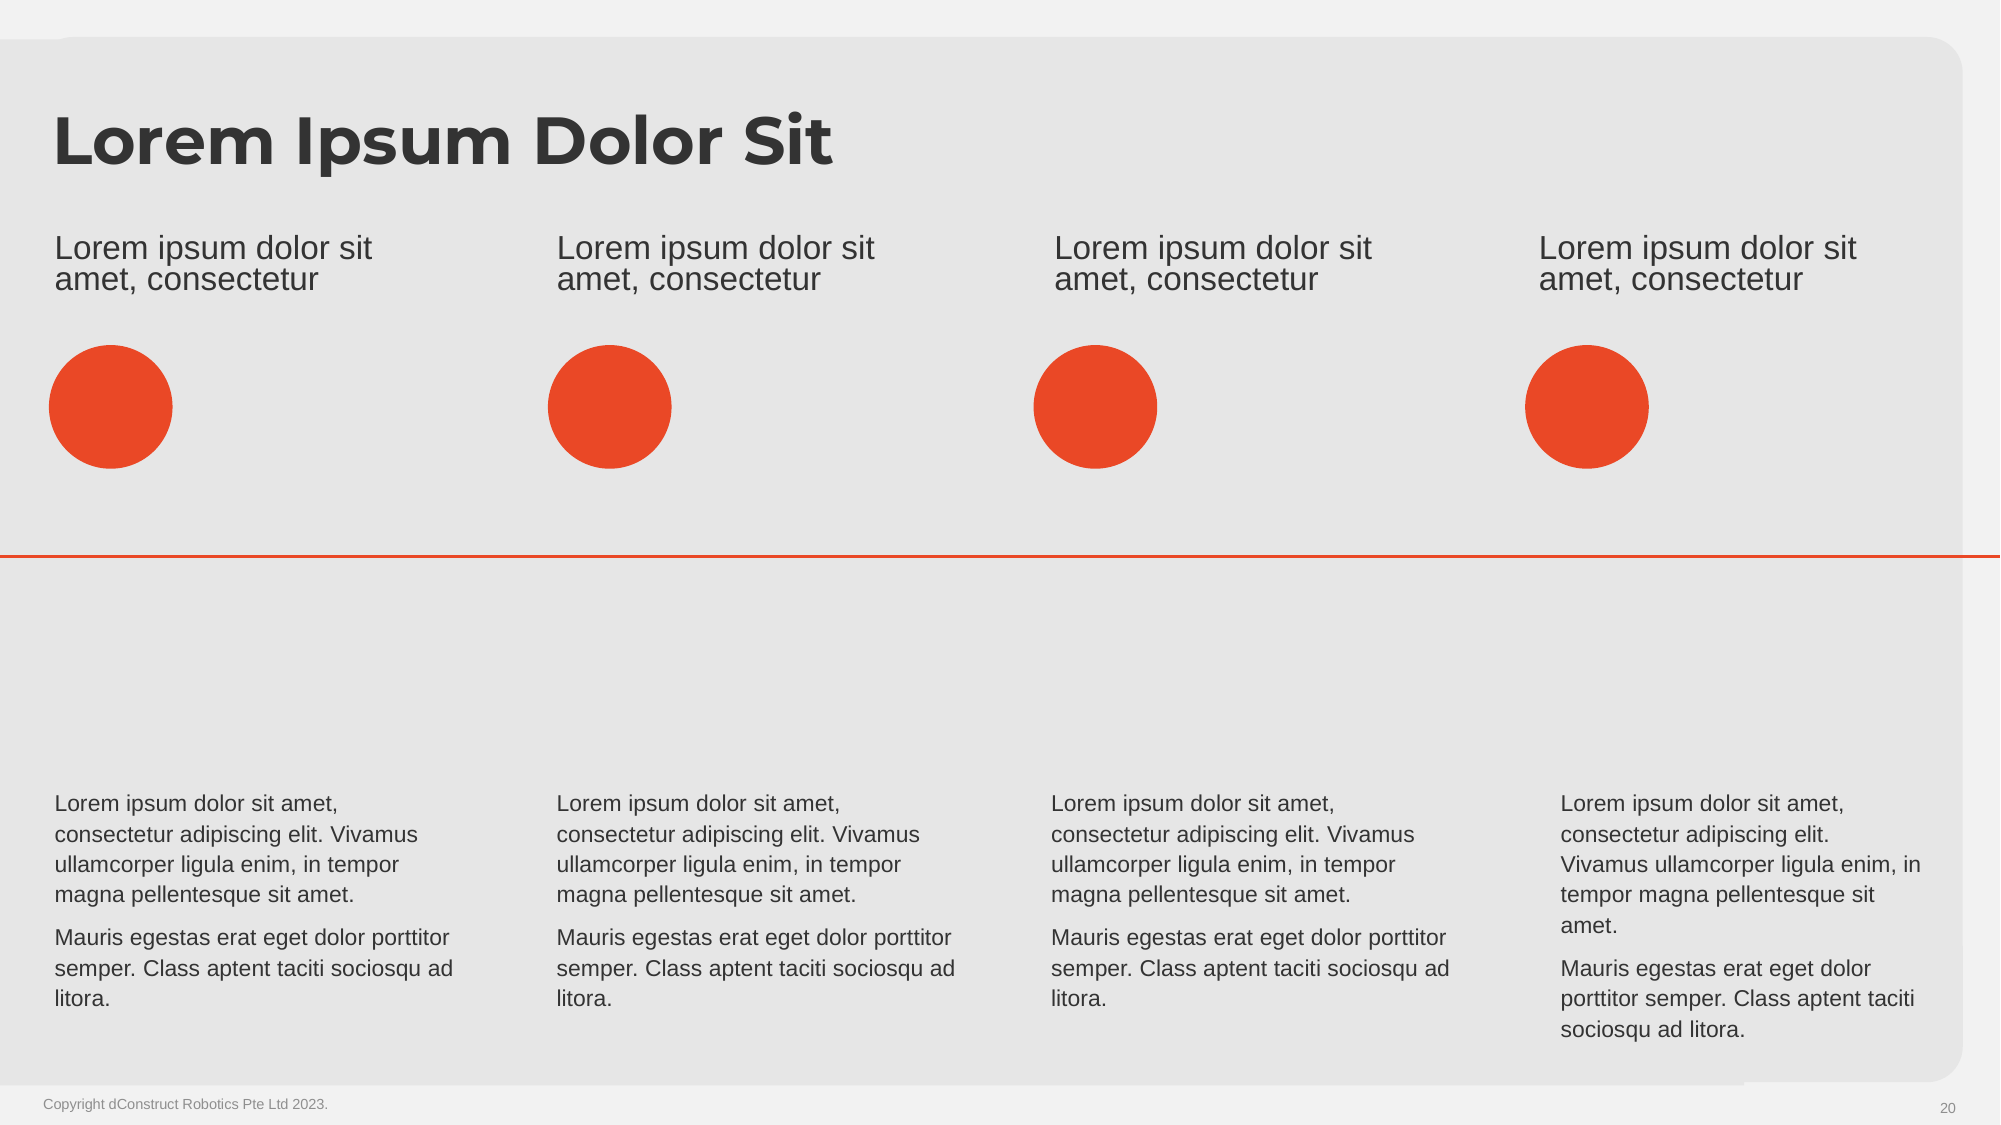

# Lorem Ipsum Dolor Sit
Lorem ipsum dolor sit amet, consectetur
Lorem ipsum dolor sit amet, consectetur
Lorem ipsum dolor sit amet, consectetur
Lorem ipsum dolor sit amet, consectetur

Lorem ipsum dolor sit amet, consectetur adipiscing elit. Vivamus ullamcorper ligula enim, in tempor magna pellentesque sit amet.
Mauris egestas erat eget dolor porttitor semper. Class aptent taciti sociosqu ad litora.
Lorem ipsum dolor sit amet, consectetur adipiscing elit. Vivamus ullamcorper ligula enim, in tempor magna pellentesque sit amet.
Mauris egestas erat eget dolor porttitor semper. Class aptent taciti sociosqu ad litora.
Lorem ipsum dolor sit amet, consectetur adipiscing elit. Vivamus ullamcorper ligula enim, in tempor magna pellentesque sit amet.
Mauris egestas erat eget dolor porttitor semper. Class aptent taciti sociosqu ad litora.
Lorem ipsum dolor sit amet, consectetur adipiscing elit. Vivamus ullamcorper ligula enim, in tempor magna pellentesque sit amet.
Mauris egestas erat eget dolor porttitor semper. Class aptent taciti sociosqu ad litora.
Copyright dConstruct Robotics Pte Ltd 2023.
20